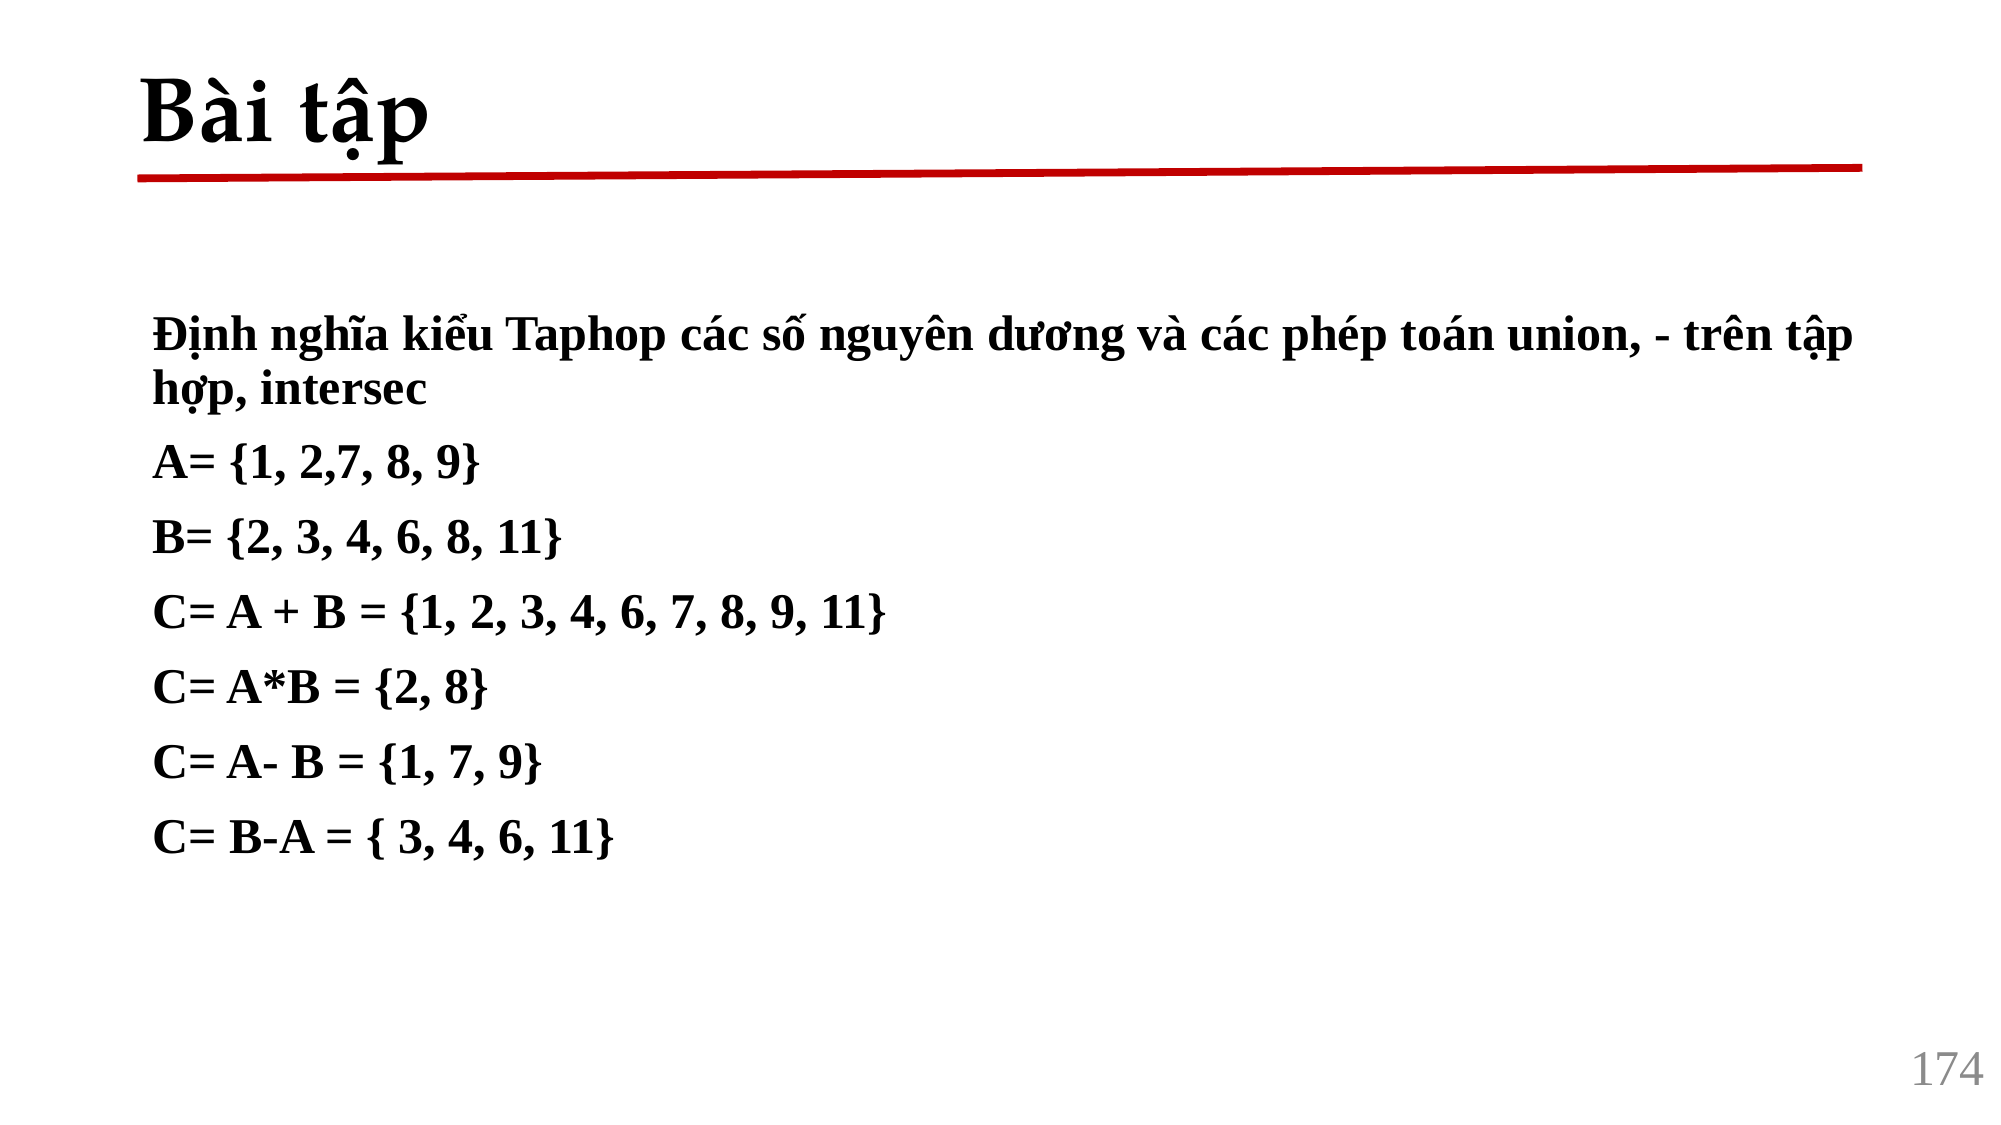

# Bài tập
Định nghĩa kiểu Taphop các số nguyên dương và các phép toán union, - trên tập hợp, intersec
A= {1, 2,7, 8, 9}
B= {2, 3, 4, 6, 8, 11}
C= A + B = {1, 2, 3, 4, 6, 7, 8, 9, 11}
C= A*B = {2, 8}
C= A- B = {1, 7, 9}
C= B-A = { 3, 4, 6, 11}
174